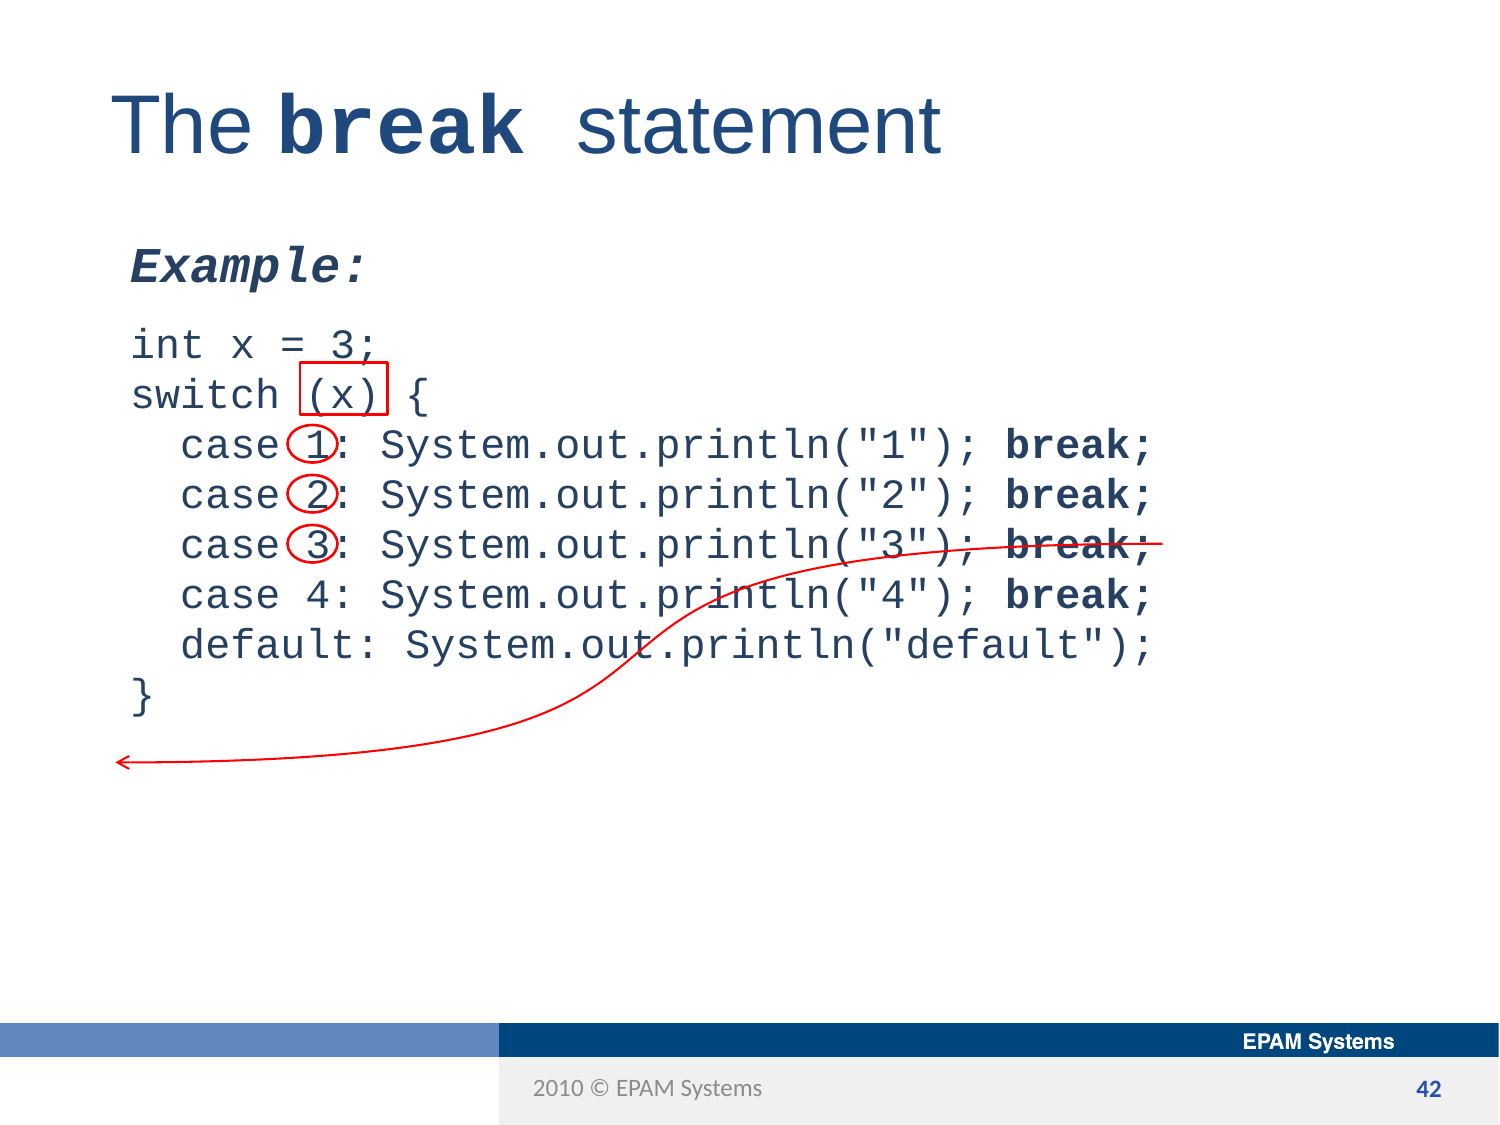

The break statement
Example:
int x = 3;
switch (x) {
  case 1: System.out.println("1"); break;
  case 2: System.out.println("2"); break;
  case 3: System.out.println("3"); break;
  case 4: System.out.println("4"); break;
  default: System.out.println("default");
}